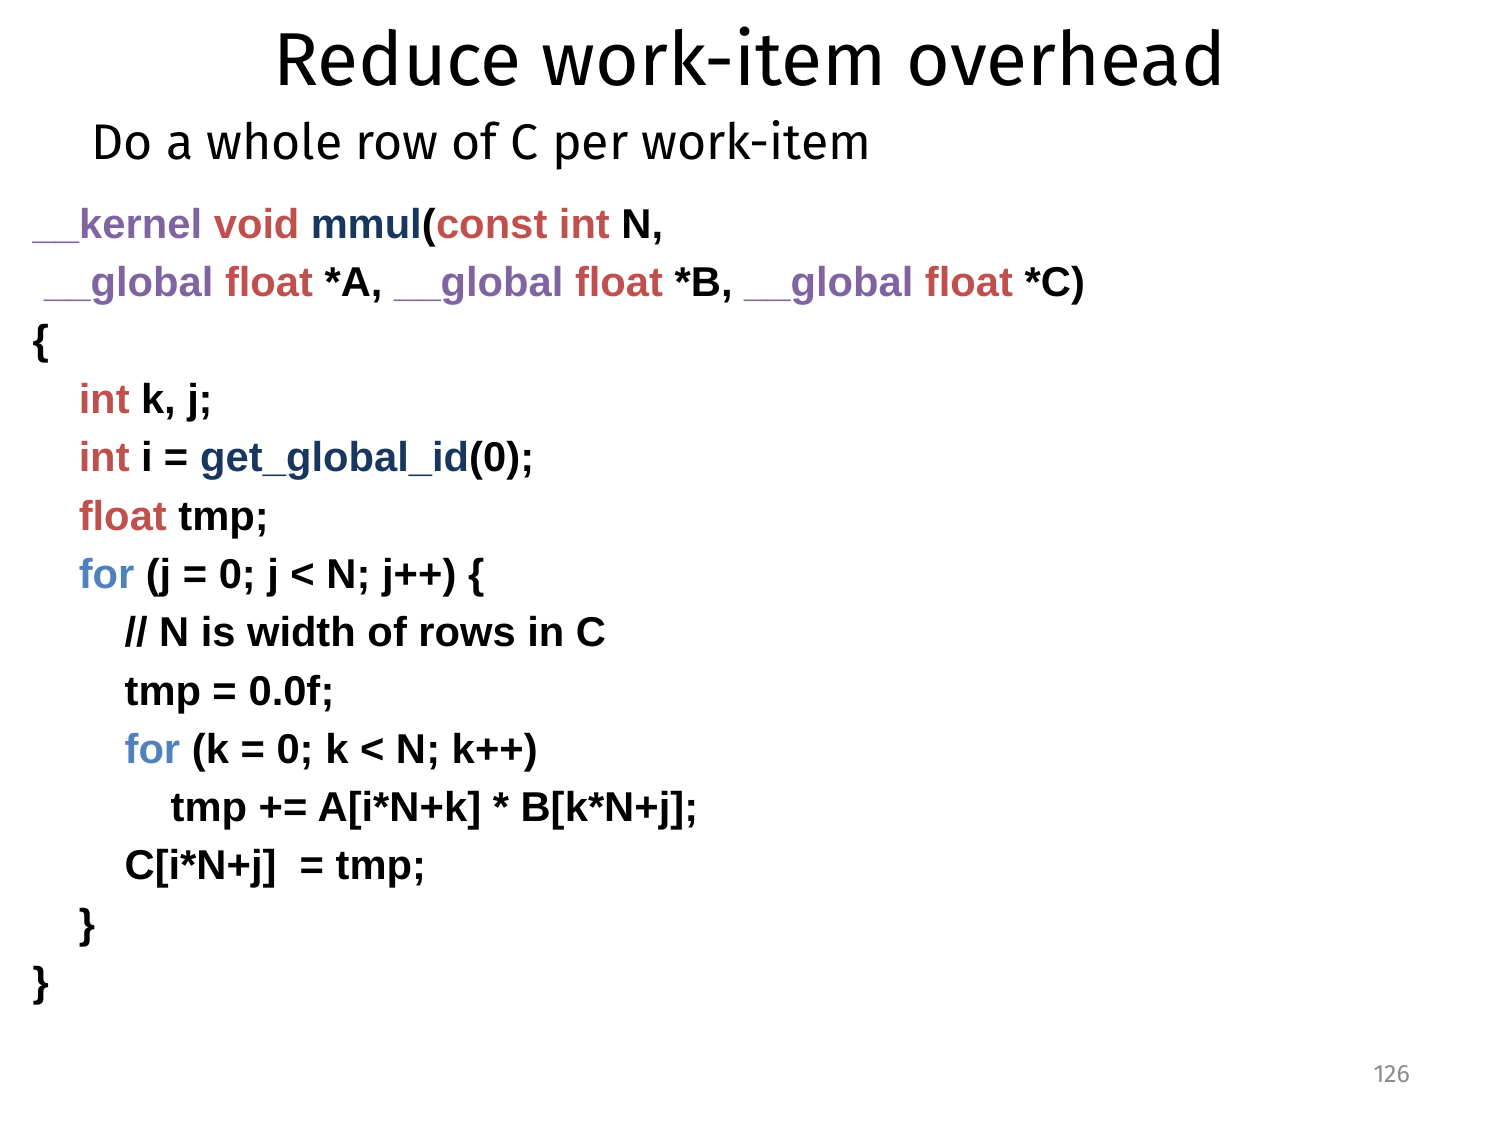

# Reduce work-item overhead
Do a whole row of C per work-item
__kernel void mmul(const int N,
 __global float *A, __global float *B, __global float *C)
{
    int k, j;
    int i = get_global_id(0);
    float tmp;
    for (j = 0; j < N; j++) {
        // N is width of rows in C
        tmp = 0.0f;
        for (k = 0; k < N; k++)
            tmp += A[i*N+k] * B[k*N+j];
        C[i*N+j]  = tmp;
    }
}
126